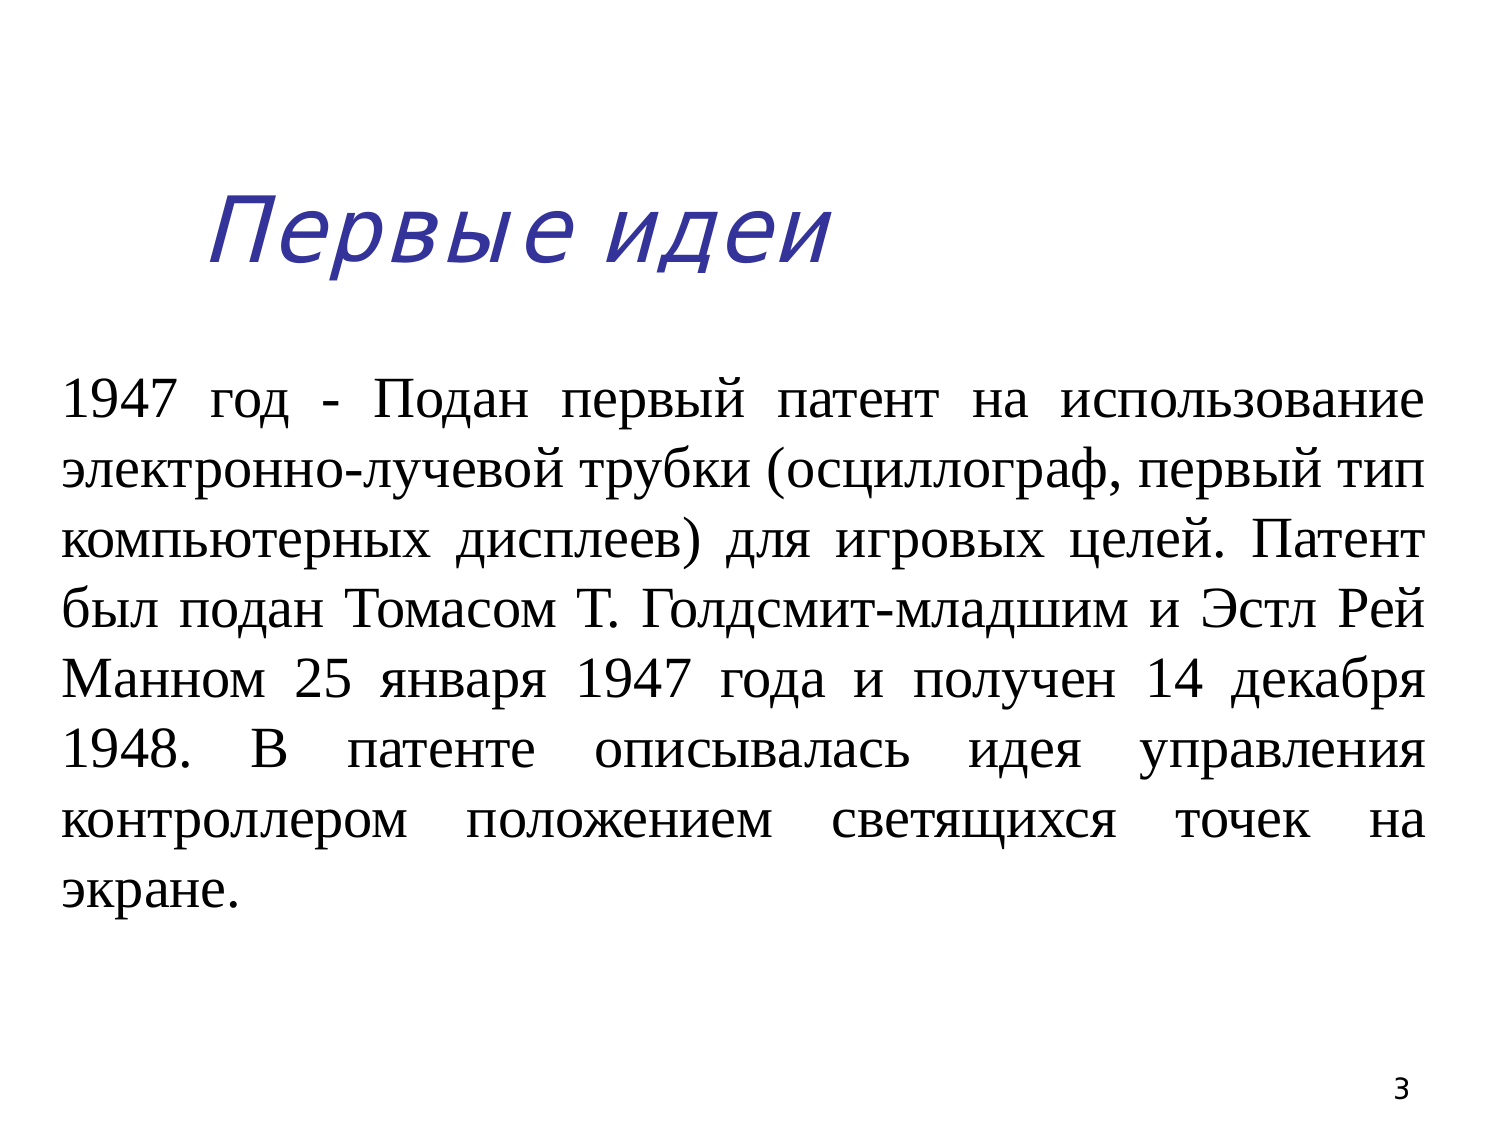

# Первые идеи
1947 год - Подан первый патент на использование электронно-лучевой трубки (осциллограф, первый тип компьютерных дисплеев) для игровых целей. Патент был подан Томасом Т. Голдсмит-младшим и Эстл Рей Манном 25 января 1947 года и получен 14 декабря 1948. В патенте описывалась идея управления контроллером положением светящихся точек на экране.
3